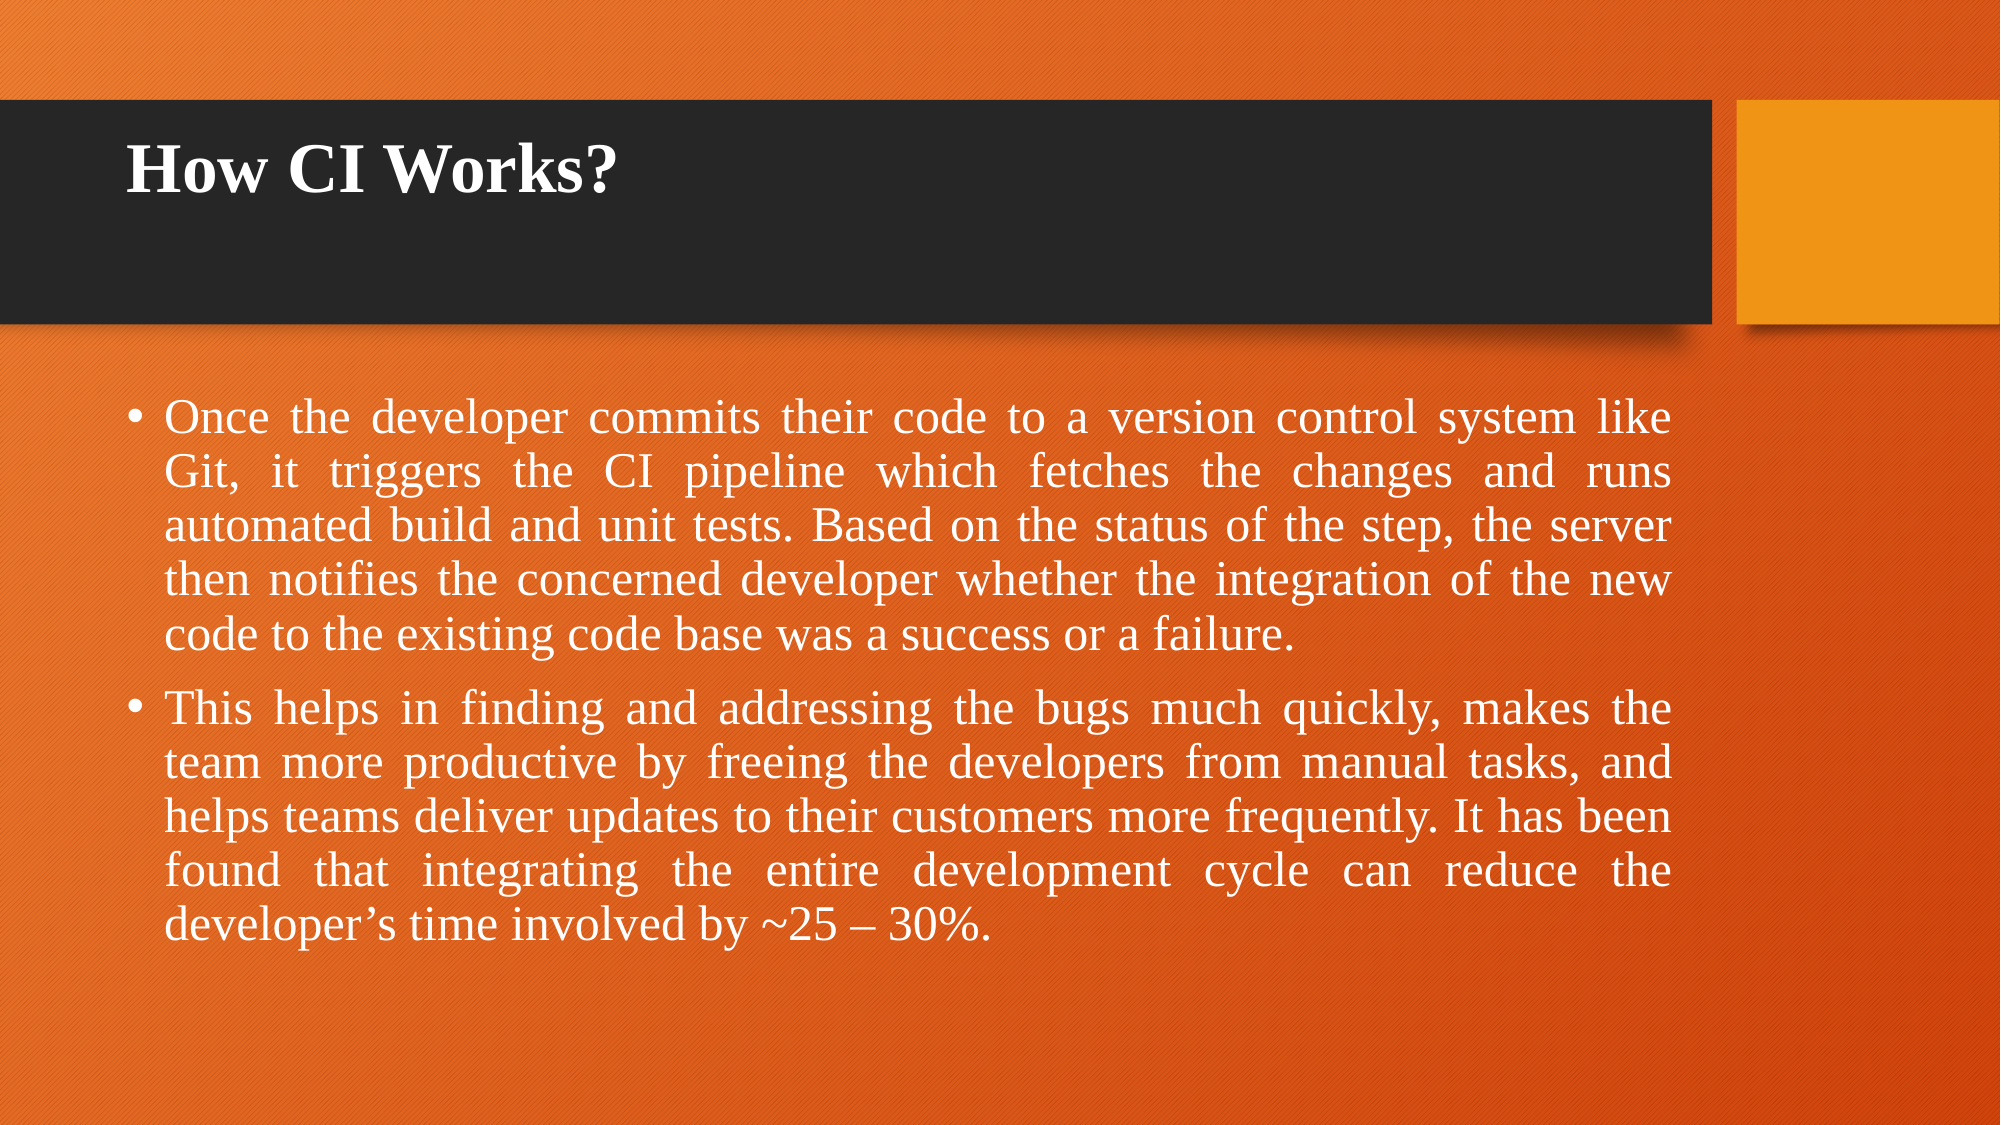

# How CI Works?
Once the developer commits their code to a version control system like Git, it triggers the CI pipeline which fetches the changes and runs automated build and unit tests. Based on the status of the step, the server then notifies the concerned developer whether the integration of the new code to the existing code base was a success or a failure.
This helps in finding and addressing the bugs much quickly, makes the team more productive by freeing the developers from manual tasks, and helps teams deliver updates to their customers more frequently. It has been found that integrating the entire development cycle can reduce the developer’s time involved by ~25 – 30%.